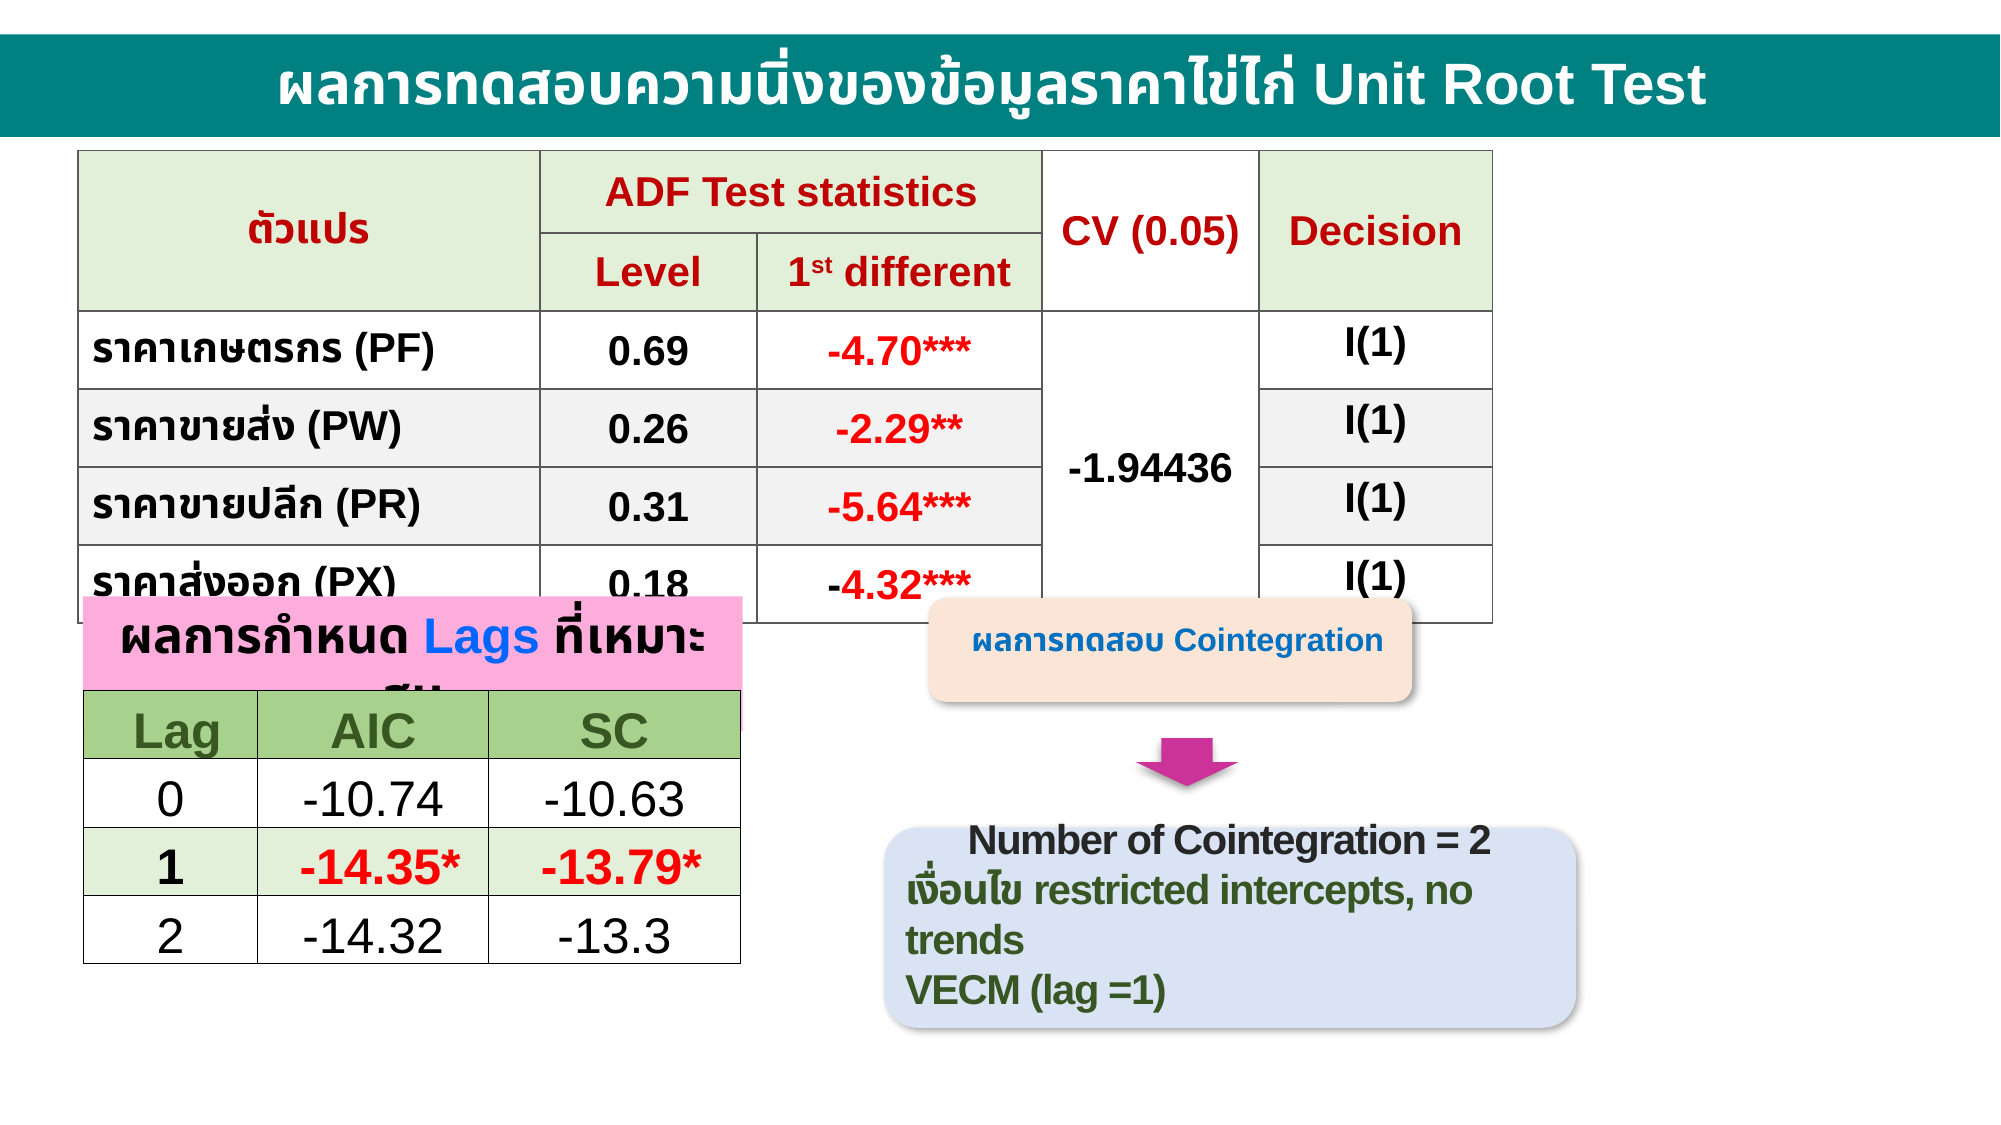

ผลการทดสอบความนิ่งของข้อมูลราคาไข่ไก่ Unit Root Test
| ตัวแปร | ADF Test statistics |  | CV (0.05) | Decision |
| --- | --- | --- | --- | --- |
|  | Level | 1st different |  |  |
| ราคาเกษตรกร (PF) | 0.69 | -4.70\*\*\* | -1.94436 | I(1) |
| ราคาขายส่ง (PW) | 0.26 | -2.29\*\* |  | I(1) |
| ราคาขายปลีก (PR) | 0.31 | -5.64\*\*\* |  | I(1) |
| ราคาส่งออก (PX) | 0.18 | -4.32\*\*\* |  | I(1) |
ผลการกำหนด Lags ที่เหมาะสม

ผลการทดสอบ Cointegration
| Lag | AIC | SC |
| --- | --- | --- |
| 0 | -10.74 | -10.63 |
| 1 | -14.35\* | -13.79\* |
| 2 | -14.32 | -13.3 |

Number of Cointegration = 2
เงื่อนไข restricted intercepts, no trends
VECM (lag =1)